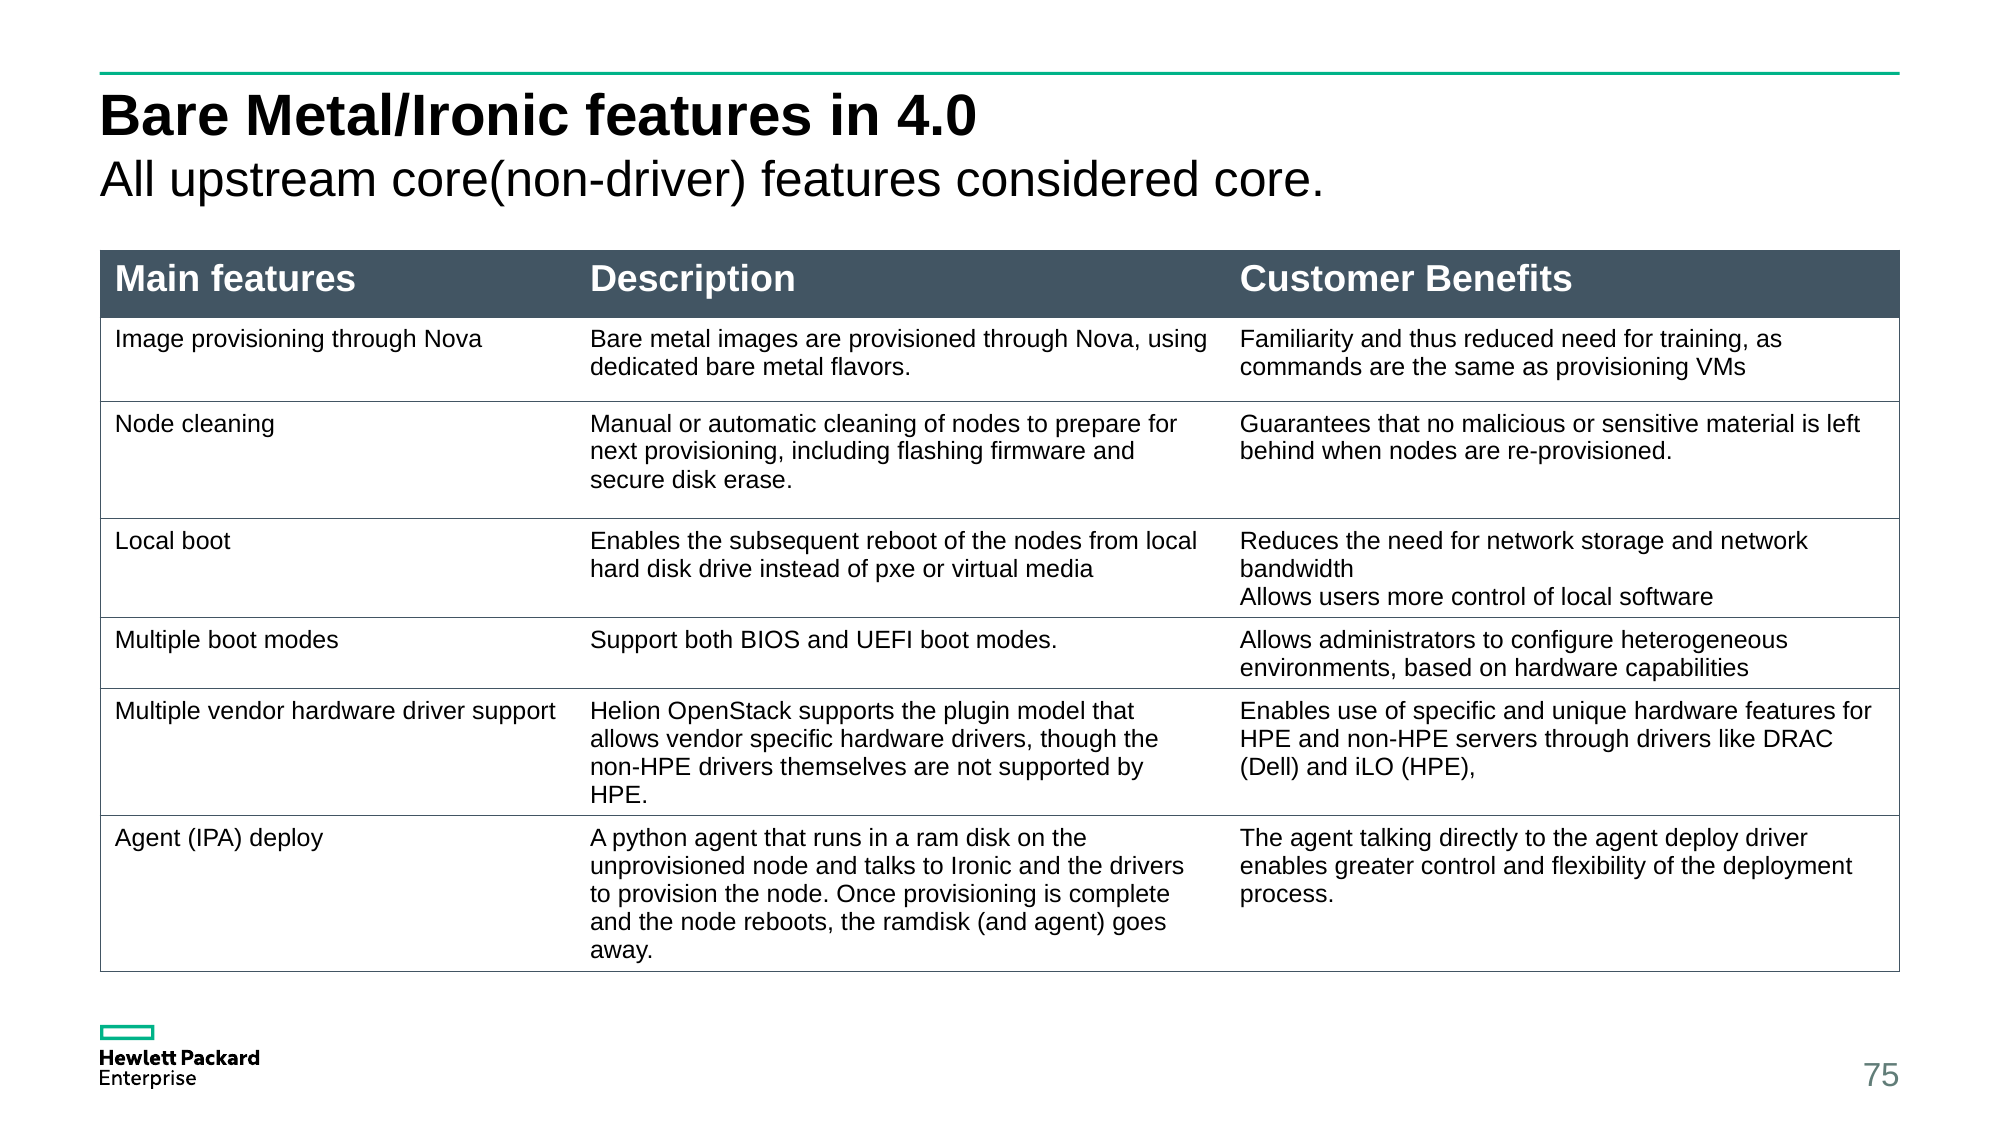

# Bare Metal/Ironic features in 4.0
All upstream core(non-driver) features considered core.
| Main features | Description | Customer Benefits |
| --- | --- | --- |
| Image provisioning through Nova | Bare metal images are provisioned through Nova, using dedicated bare metal flavors. | Familiarity and thus reduced need for training, as commands are the same as provisioning VMs |
| Node cleaning | Manual or automatic cleaning of nodes to prepare for next provisioning, including flashing firmware and secure disk erase. | Guarantees that no malicious or sensitive material is left behind when nodes are re-provisioned. |
| Local boot | Enables the subsequent reboot of the nodes from local hard disk drive instead of pxe or virtual media | Reduces the need for network storage and network bandwidth Allows users more control of local software |
| Multiple boot modes | Support both BIOS and UEFI boot modes. | Allows administrators to configure heterogeneous environments, based on hardware capabilities |
| Multiple vendor hardware driver support | Helion OpenStack supports the plugin model that allows vendor specific hardware drivers, though the non-HPE drivers themselves are not supported by HPE. | Enables use of specific and unique hardware features for HPE and non-HPE servers through drivers like DRAC (Dell) and iLO (HPE), |
| Agent (IPA) deploy | A python agent that runs in a ram disk on the unprovisioned node and talks to Ironic and the drivers to provision the node. Once provisioning is complete and the node reboots, the ramdisk (and agent) goes away. | The agent talking directly to the agent deploy driver enables greater control and flexibility of the deployment process. |
75